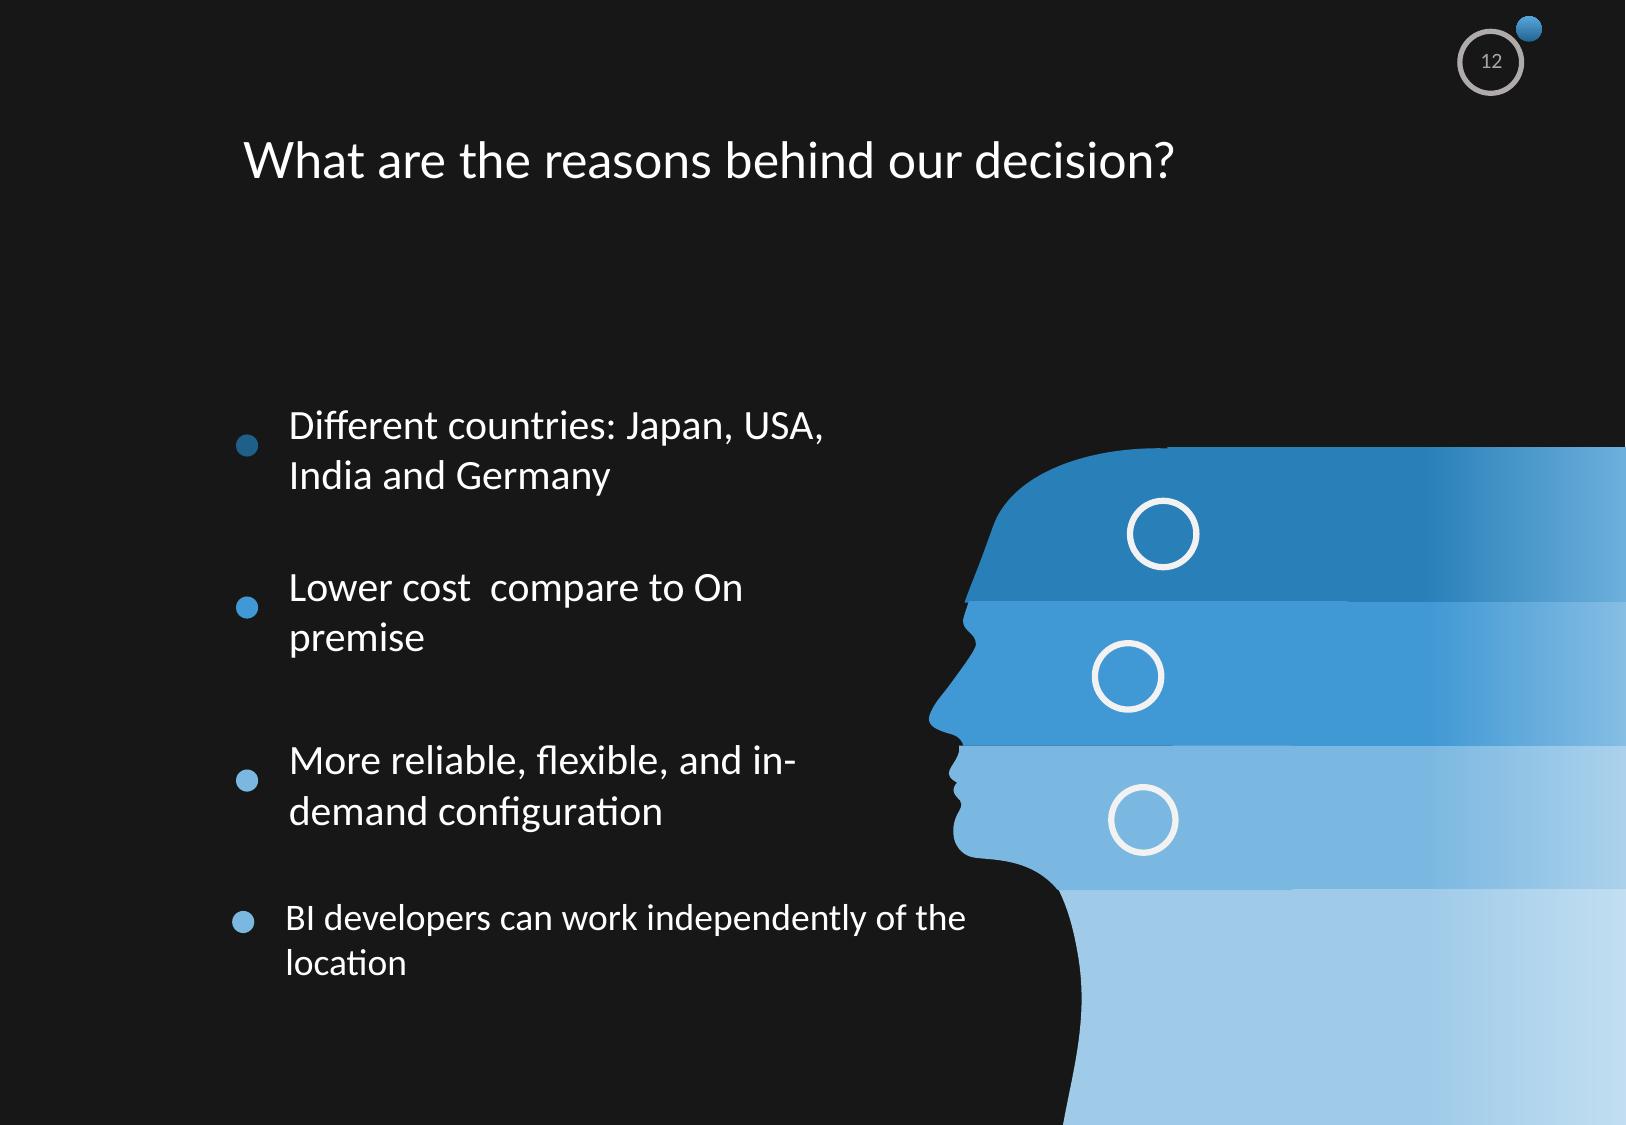

12
What are the reasons behind our decision?
Different countries: Japan, USA, India and Germany

Lower cost  compare to On premise

More reliable, flexible, and in-demand configuration

BI developers can work independently of the
location